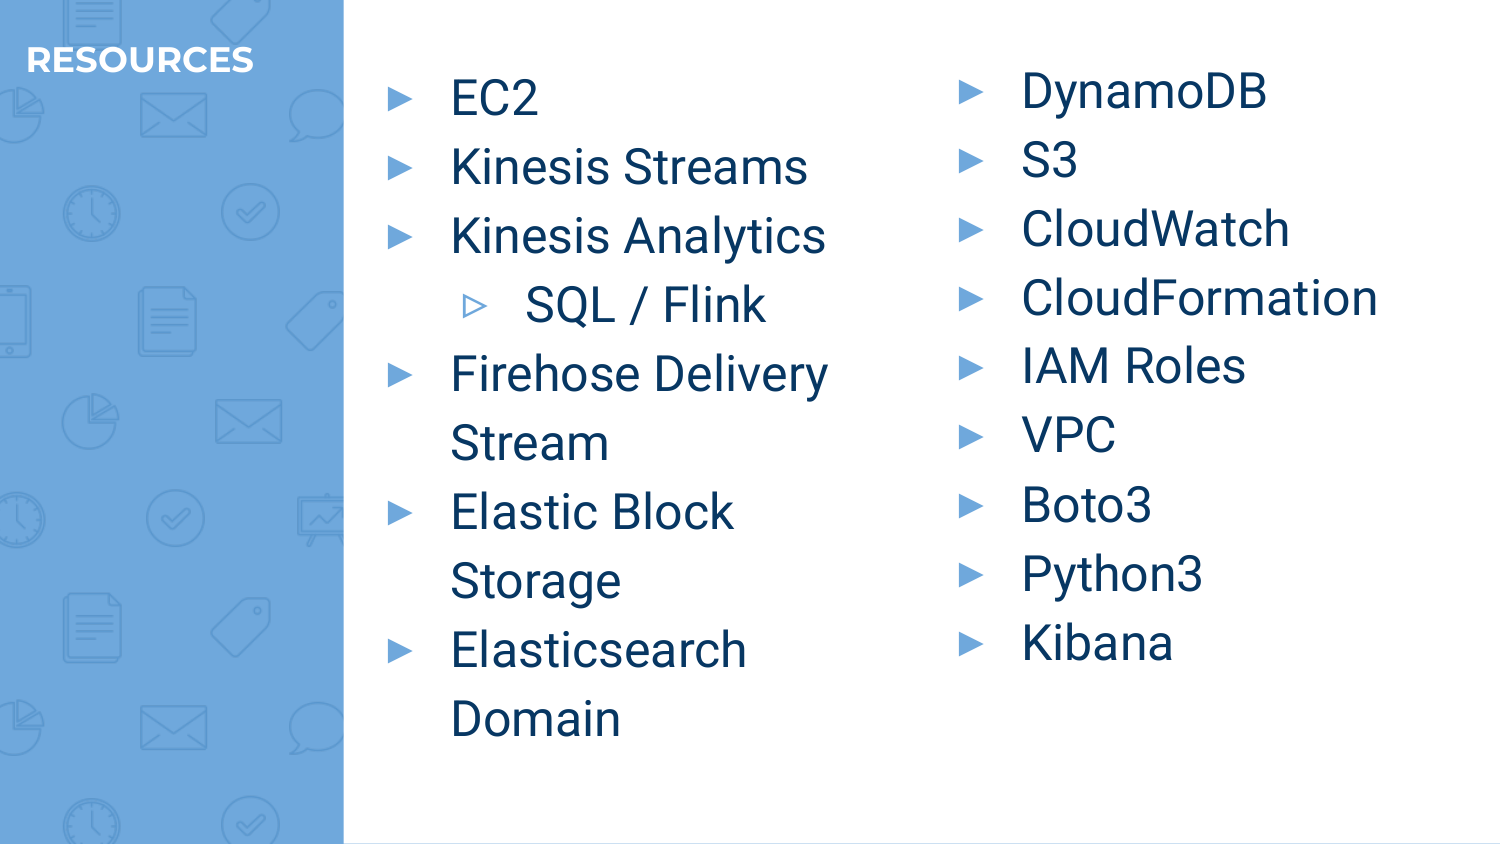

# RESOURCES
DynamoDB
S3
CloudWatch
CloudFormation
IAM Roles
VPC
Boto3
Python3
Kibana
EC2
Kinesis Streams
Kinesis Analytics
SQL / Flink
Firehose Delivery Stream
Elastic Block Storage
Elasticsearch Domain